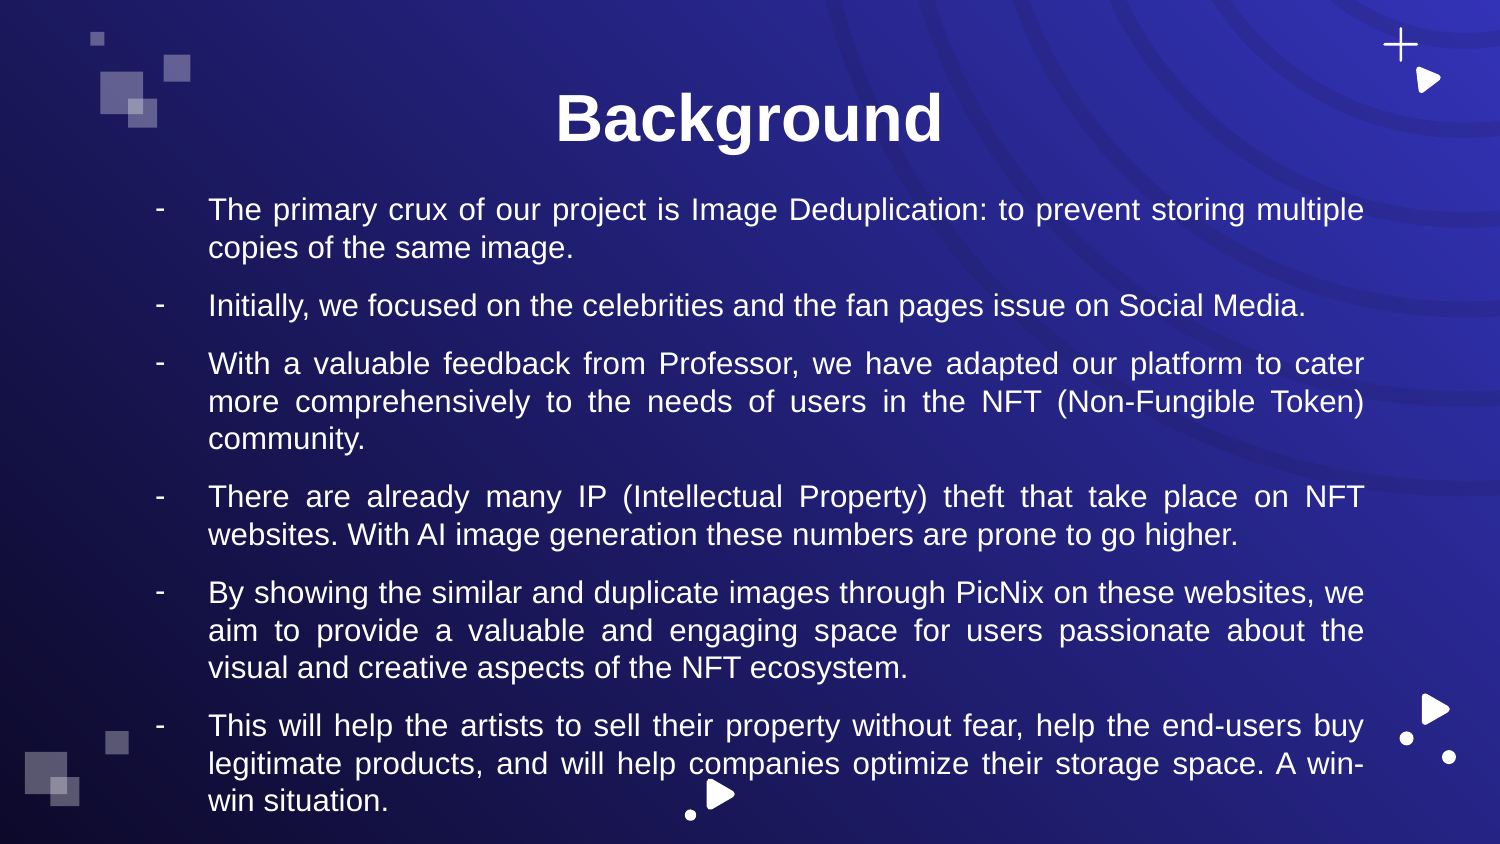

# Background
The primary crux of our project is Image Deduplication: to prevent storing multiple copies of the same image.
Initially, we focused on the celebrities and the fan pages issue on Social Media.
With a valuable feedback from Professor, we have adapted our platform to cater more comprehensively to the needs of users in the NFT (Non-Fungible Token) community.
There are already many IP (Intellectual Property) theft that take place on NFT websites. With AI image generation these numbers are prone to go higher.
By showing the similar and duplicate images through PicNix on these websites, we aim to provide a valuable and engaging space for users passionate about the visual and creative aspects of the NFT ecosystem.
This will help the artists to sell their property without fear, help the end-users buy legitimate products, and will help companies optimize their storage space. A win-win situation.